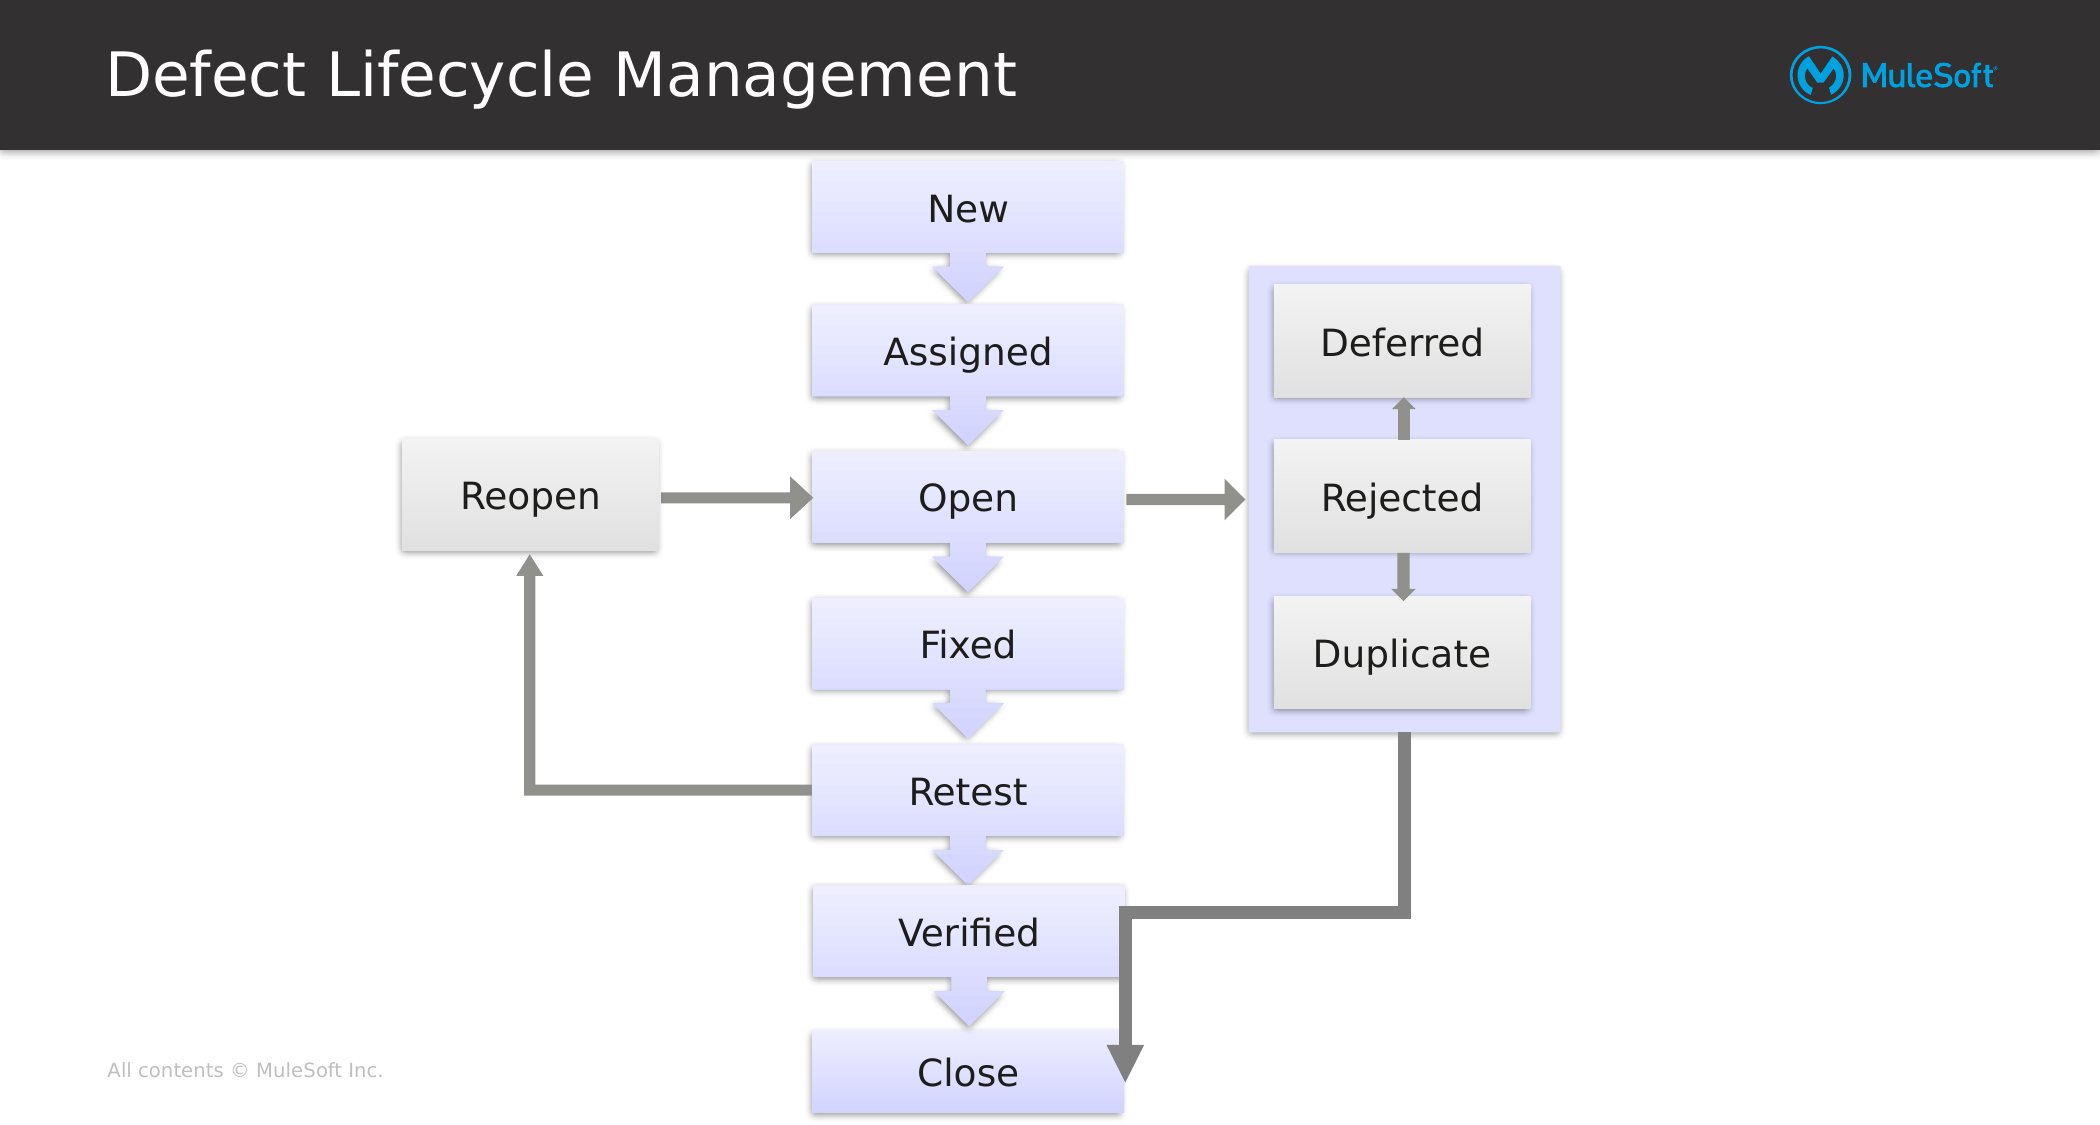

# Defect Lifecycle Management
New

Deferred
Assigned

Reopen
Rejected
Open

Duplicate
Fixed
Retest
Verified
Close